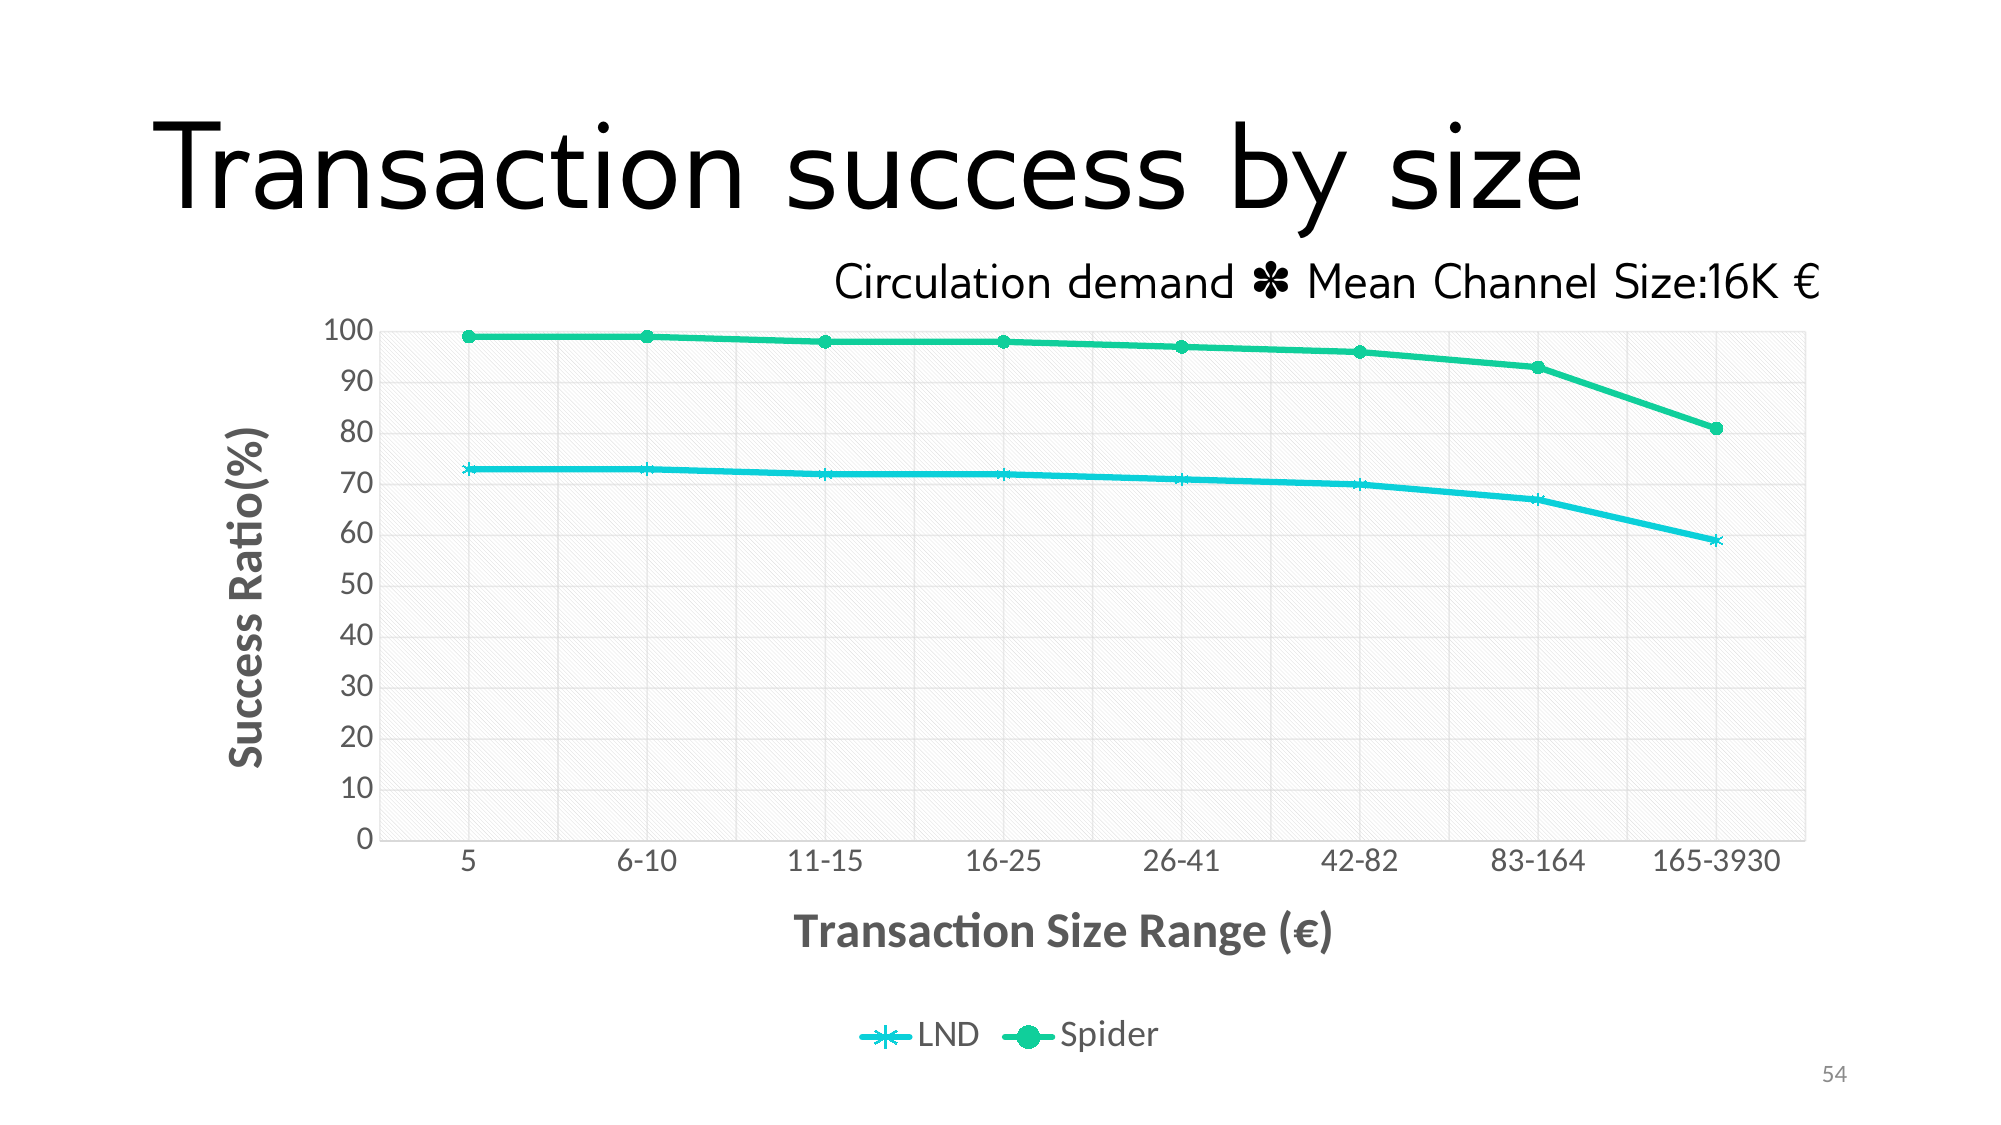

Transaction success by size
Circulation demand ✽ Mean Channel Size:16K €

### Chart

| Category | LND | Spider |
|---|---|---|
| 5 | 73.0 | 99.0 |
| 6-10 | 73.0 | 99.0 |
| 11-15 | 72.0 | 98.0 |
| 16-25 | 72.0 | 98.0 |
| 26-41 | 71.0 | 97.0 |
| 42-82 | 70.0 | 96.0 |
| 83-164 | 67.0 | 93.0 |
| 165-3930 | 59.0 | 81.0 |
54